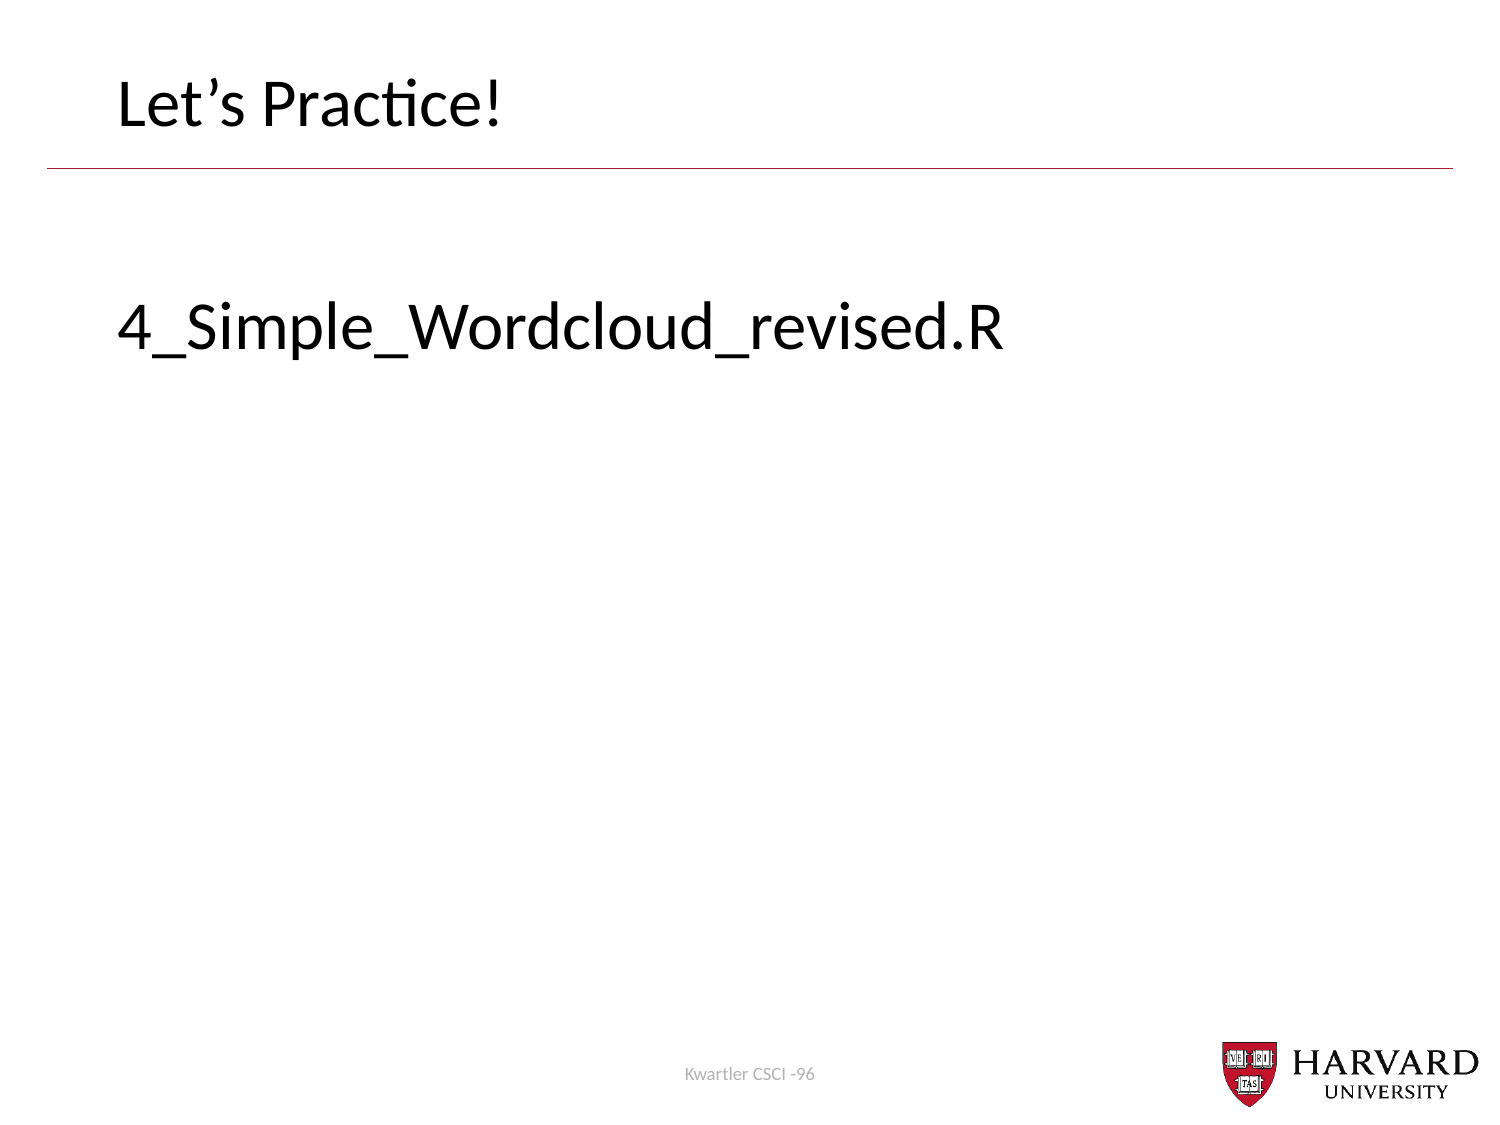

# Let’s Practice!
4_Simple_Wordcloud_revised.R
Kwartler CSCI -96